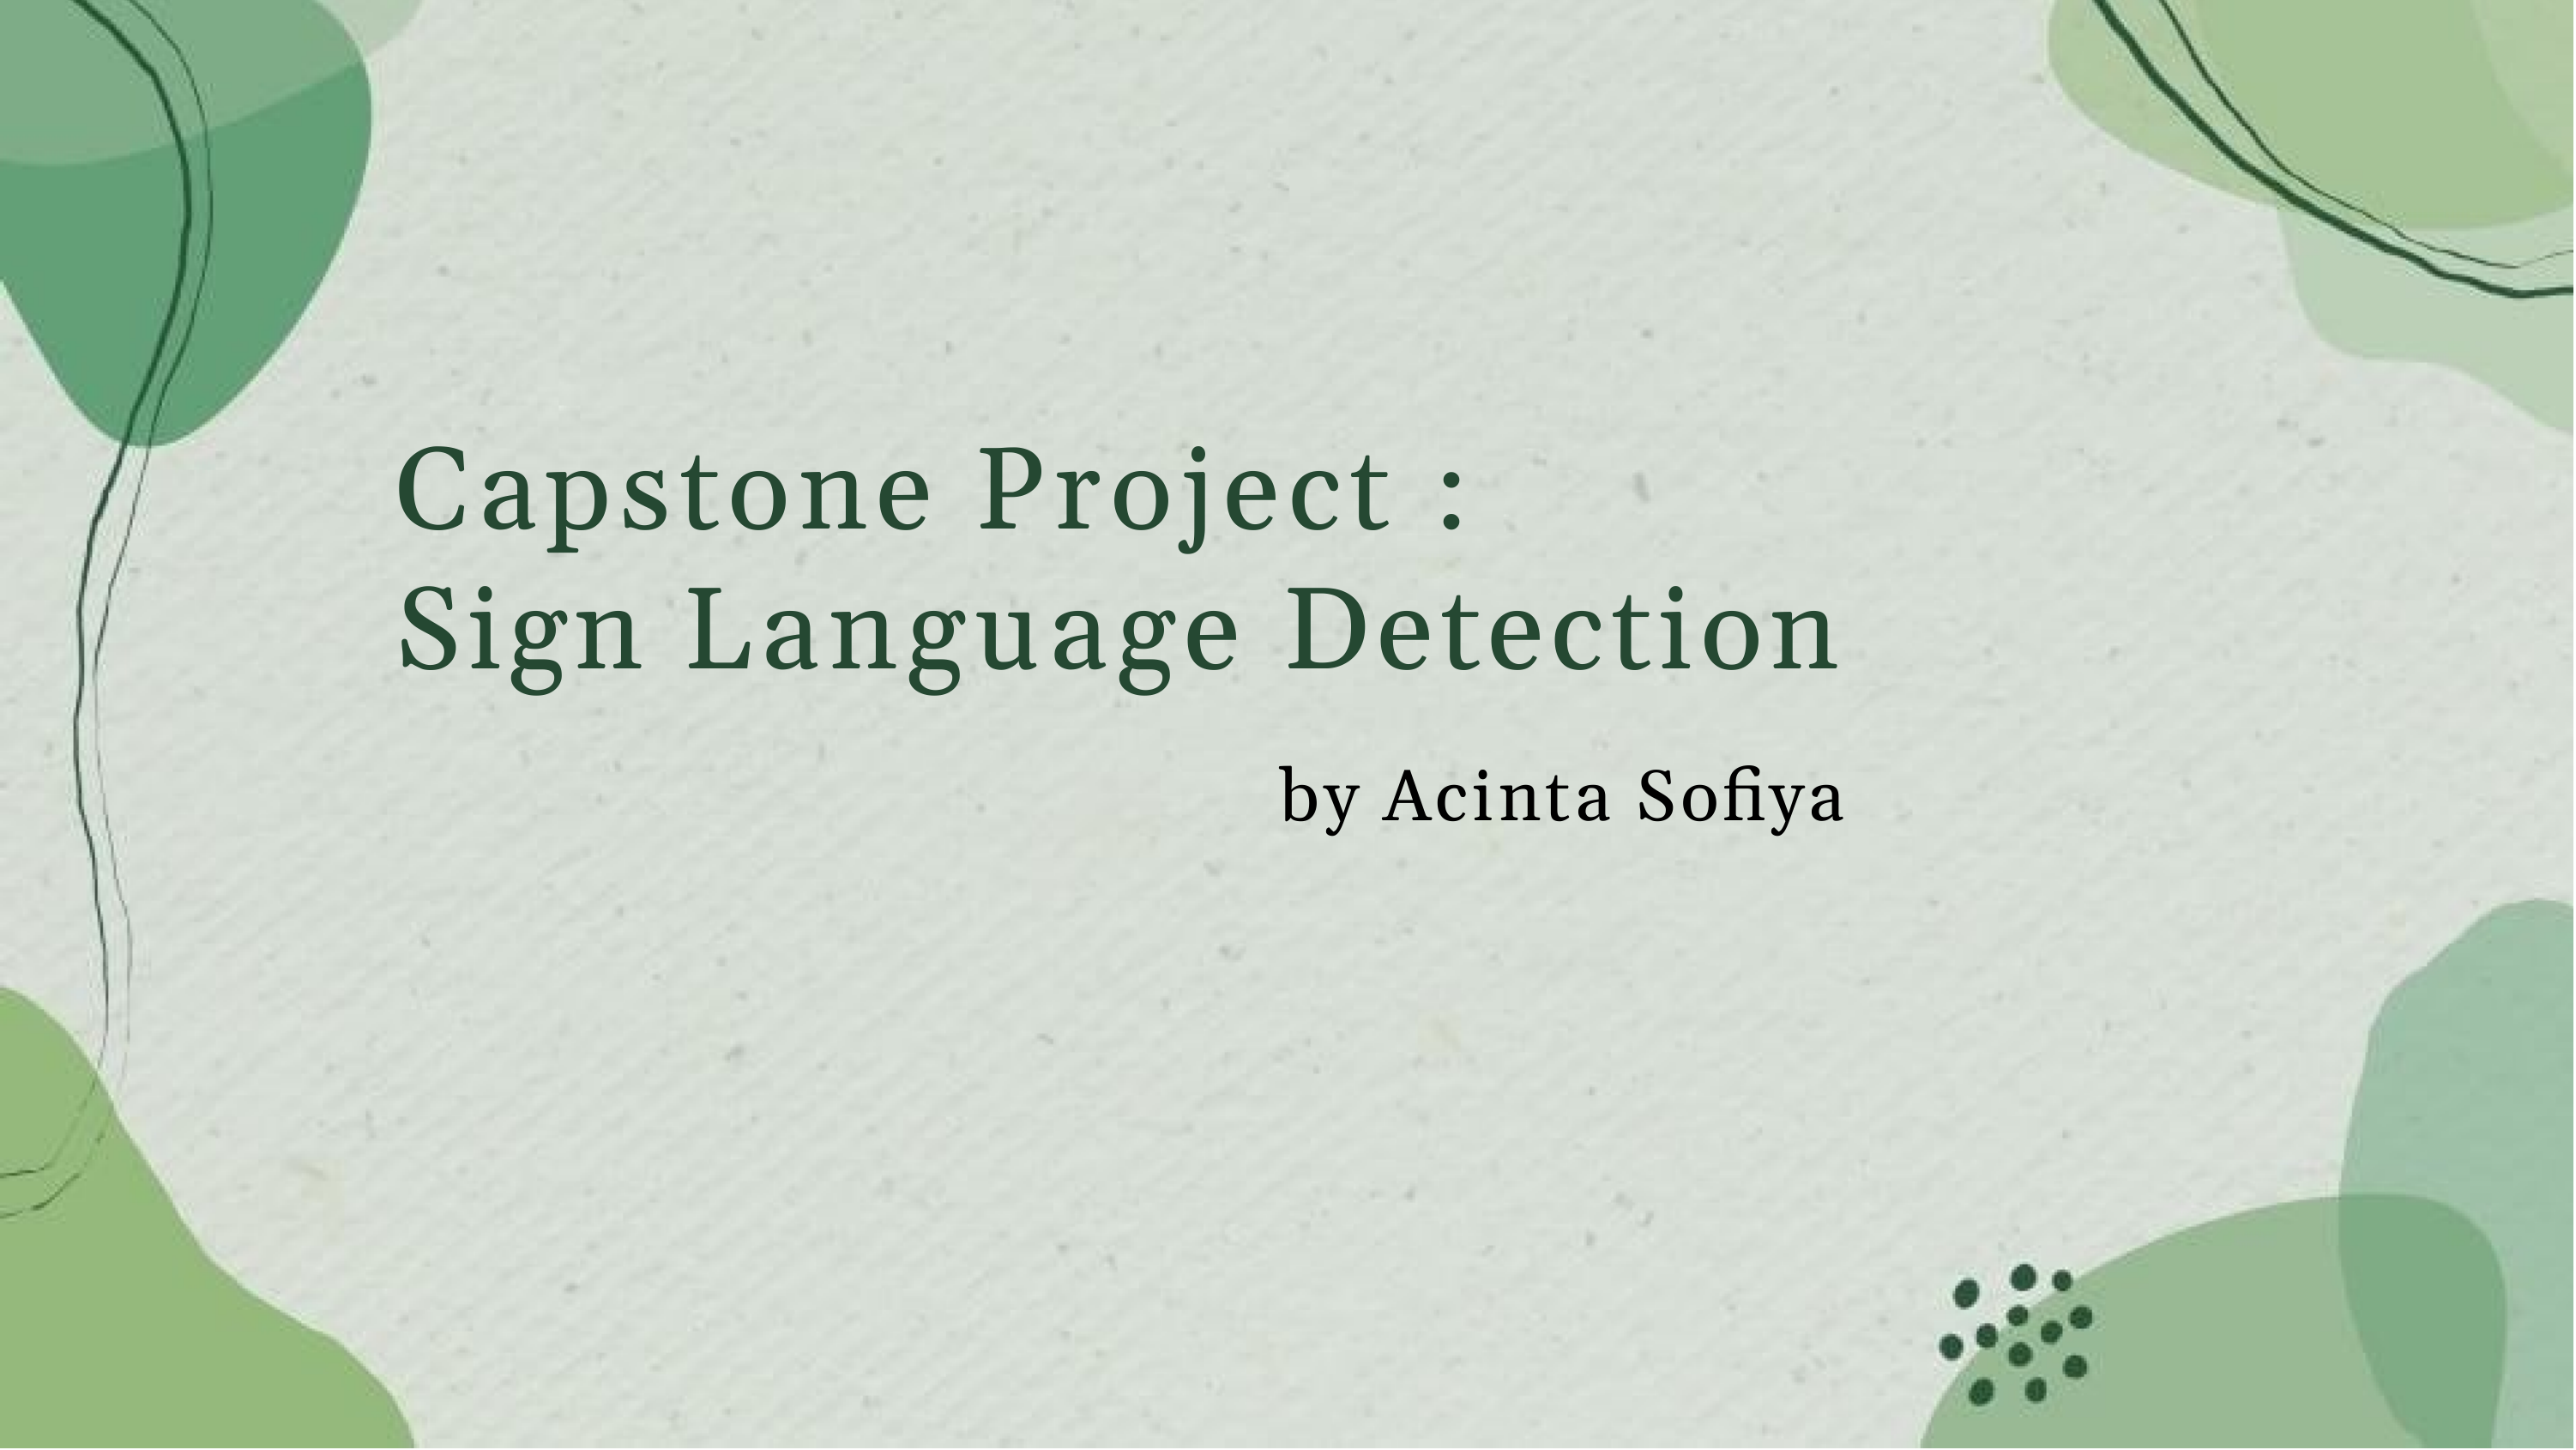

# Capstone Project :
Sign Language Detection
by Acinta Sofiya